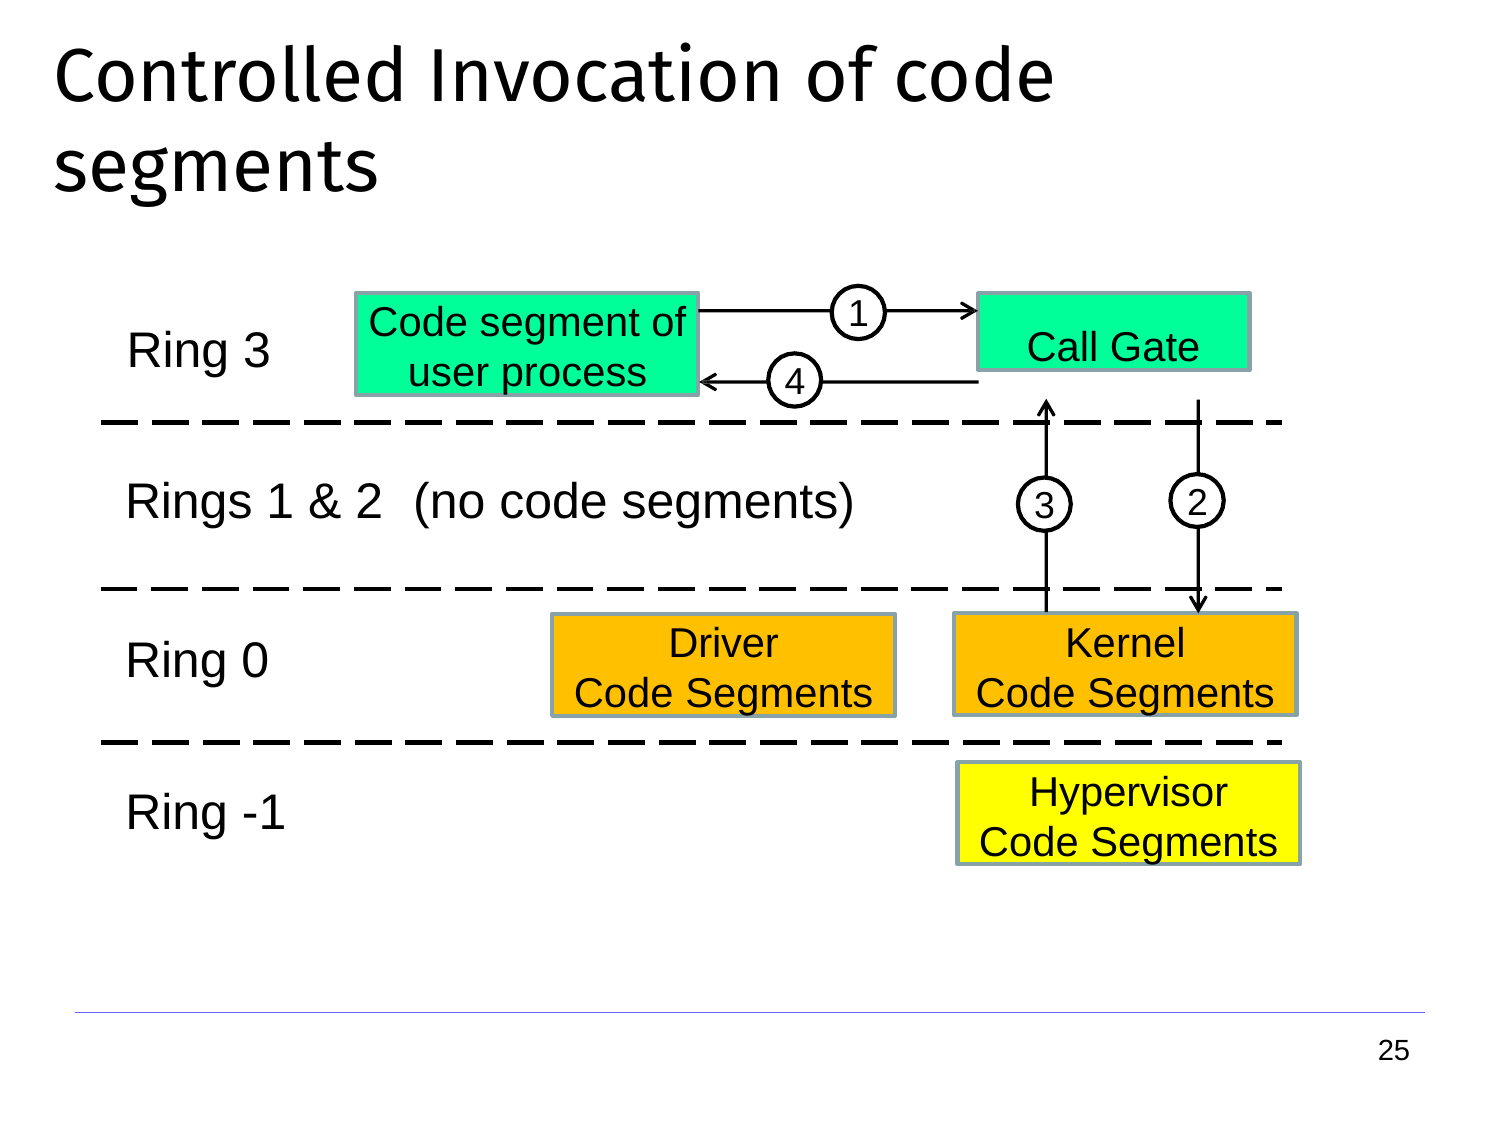

# Controlled Invocation of code segments

1
Code segment of user process
Call Gate
Ring 3

4

Rings 1 & 2	(no code segments)
2

3
Kernel
Code Segments
Driver
Code Segments
Ring 0

Hypervisor
Code Segments
Ring -1

25